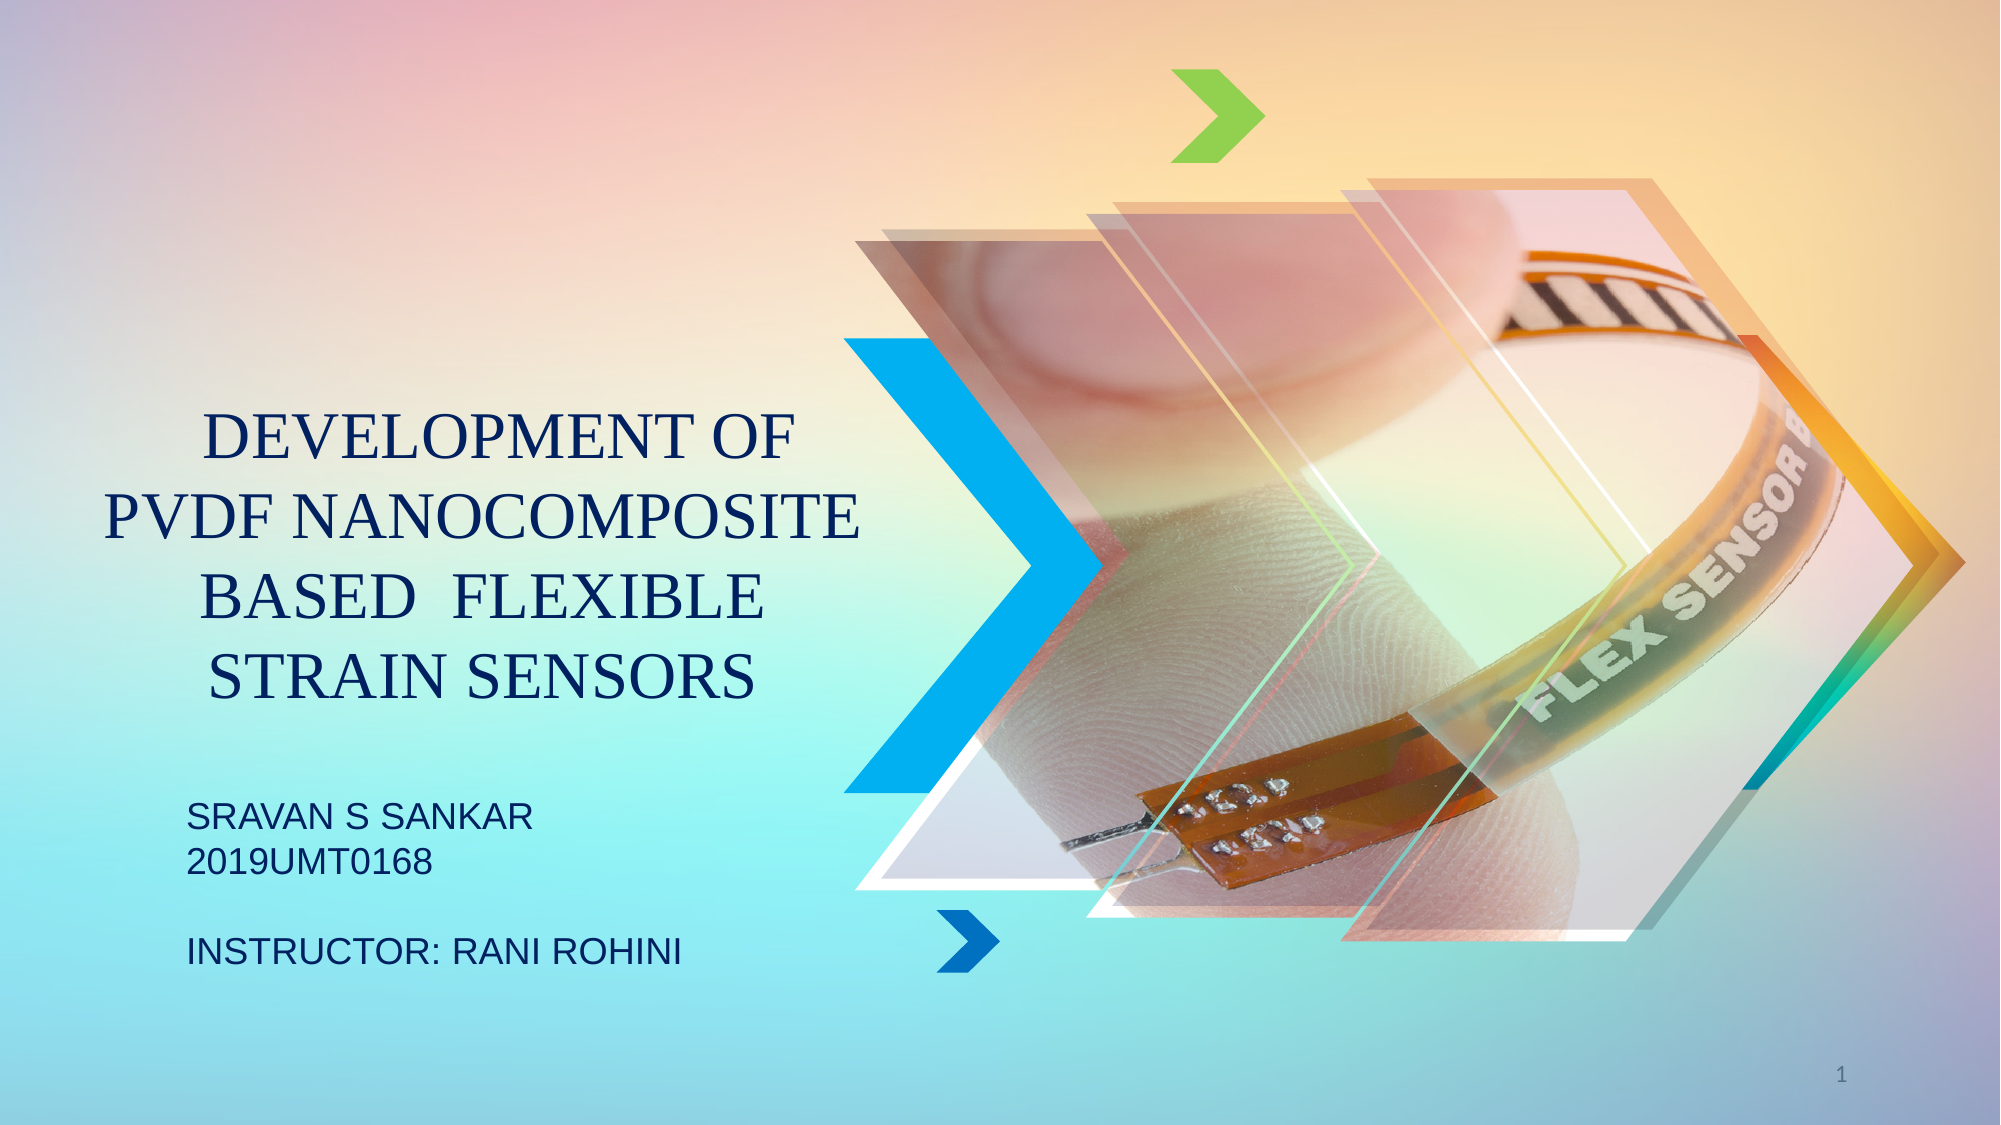

DEVELOPMENT OF
PVDF NANOCOMPOSITE BASED  FLEXIBLE STRAIN SENSORS
SRAVAN S SANKAR
2019UMT0168

INSTRUCTOR: RANI ROHINI

1